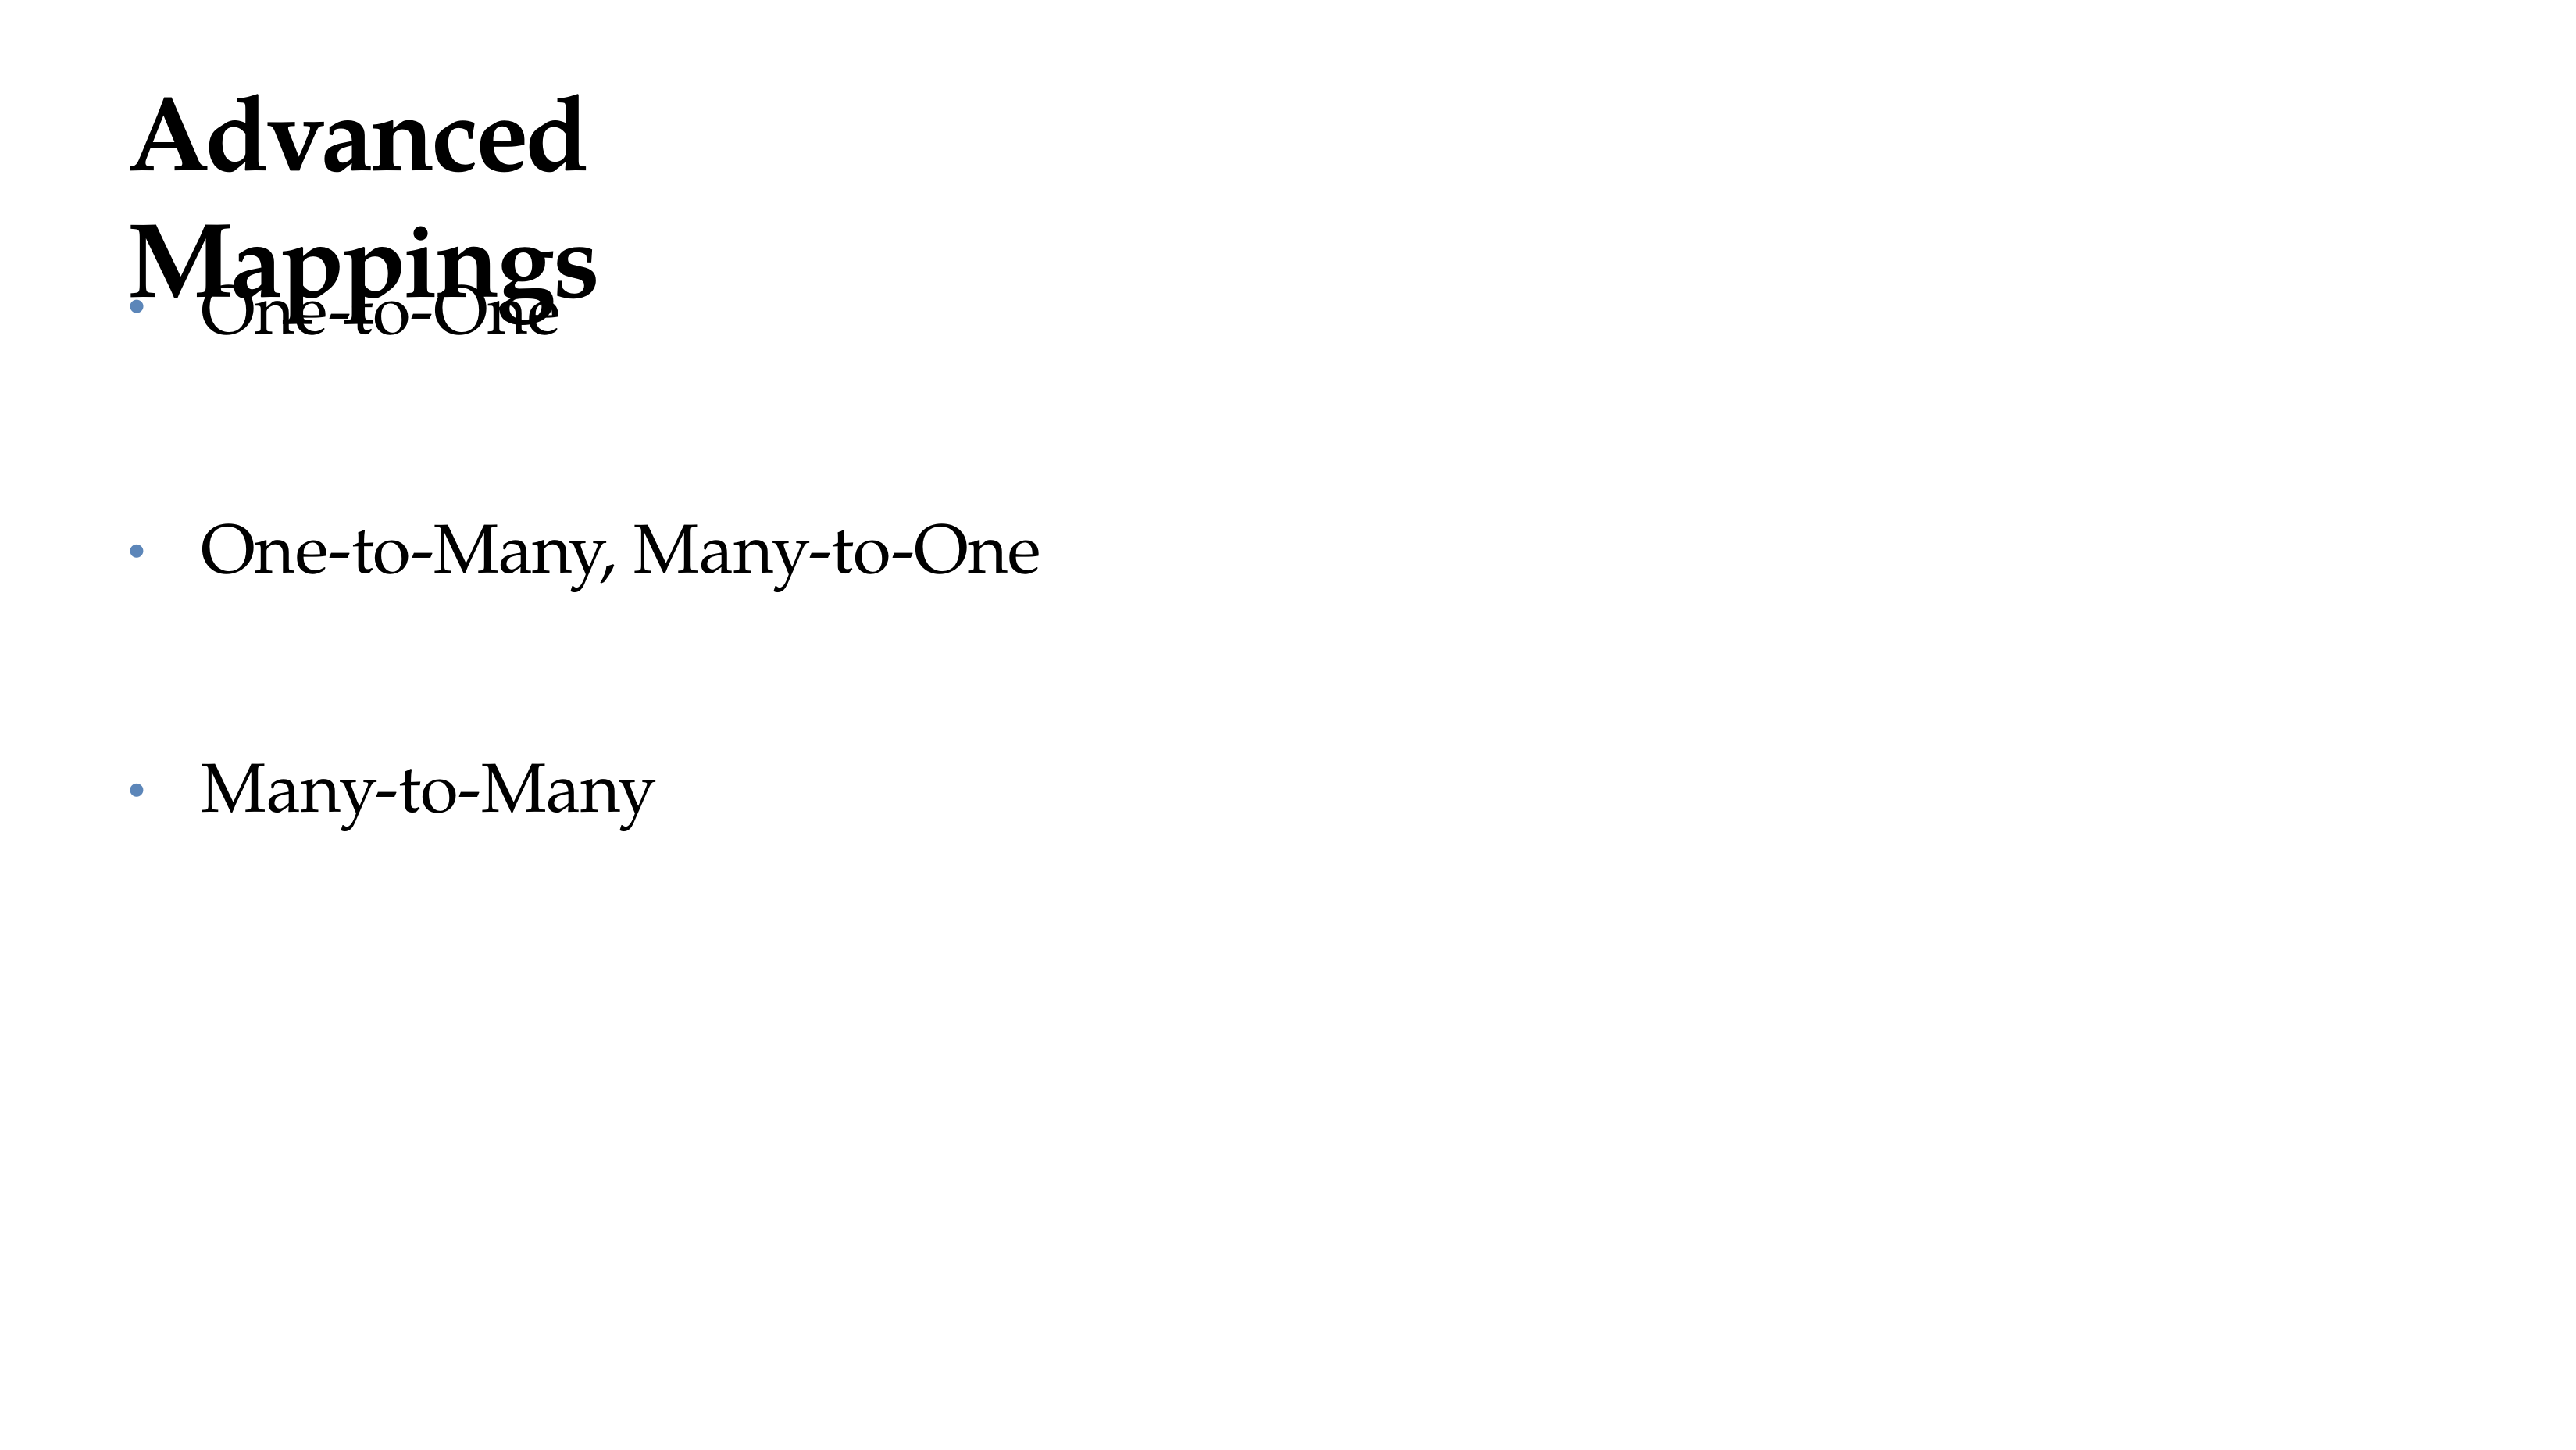

# Advanced Mappings
One-to-One
One-to-Many, Many-to-One
•
Many-to-Many
•